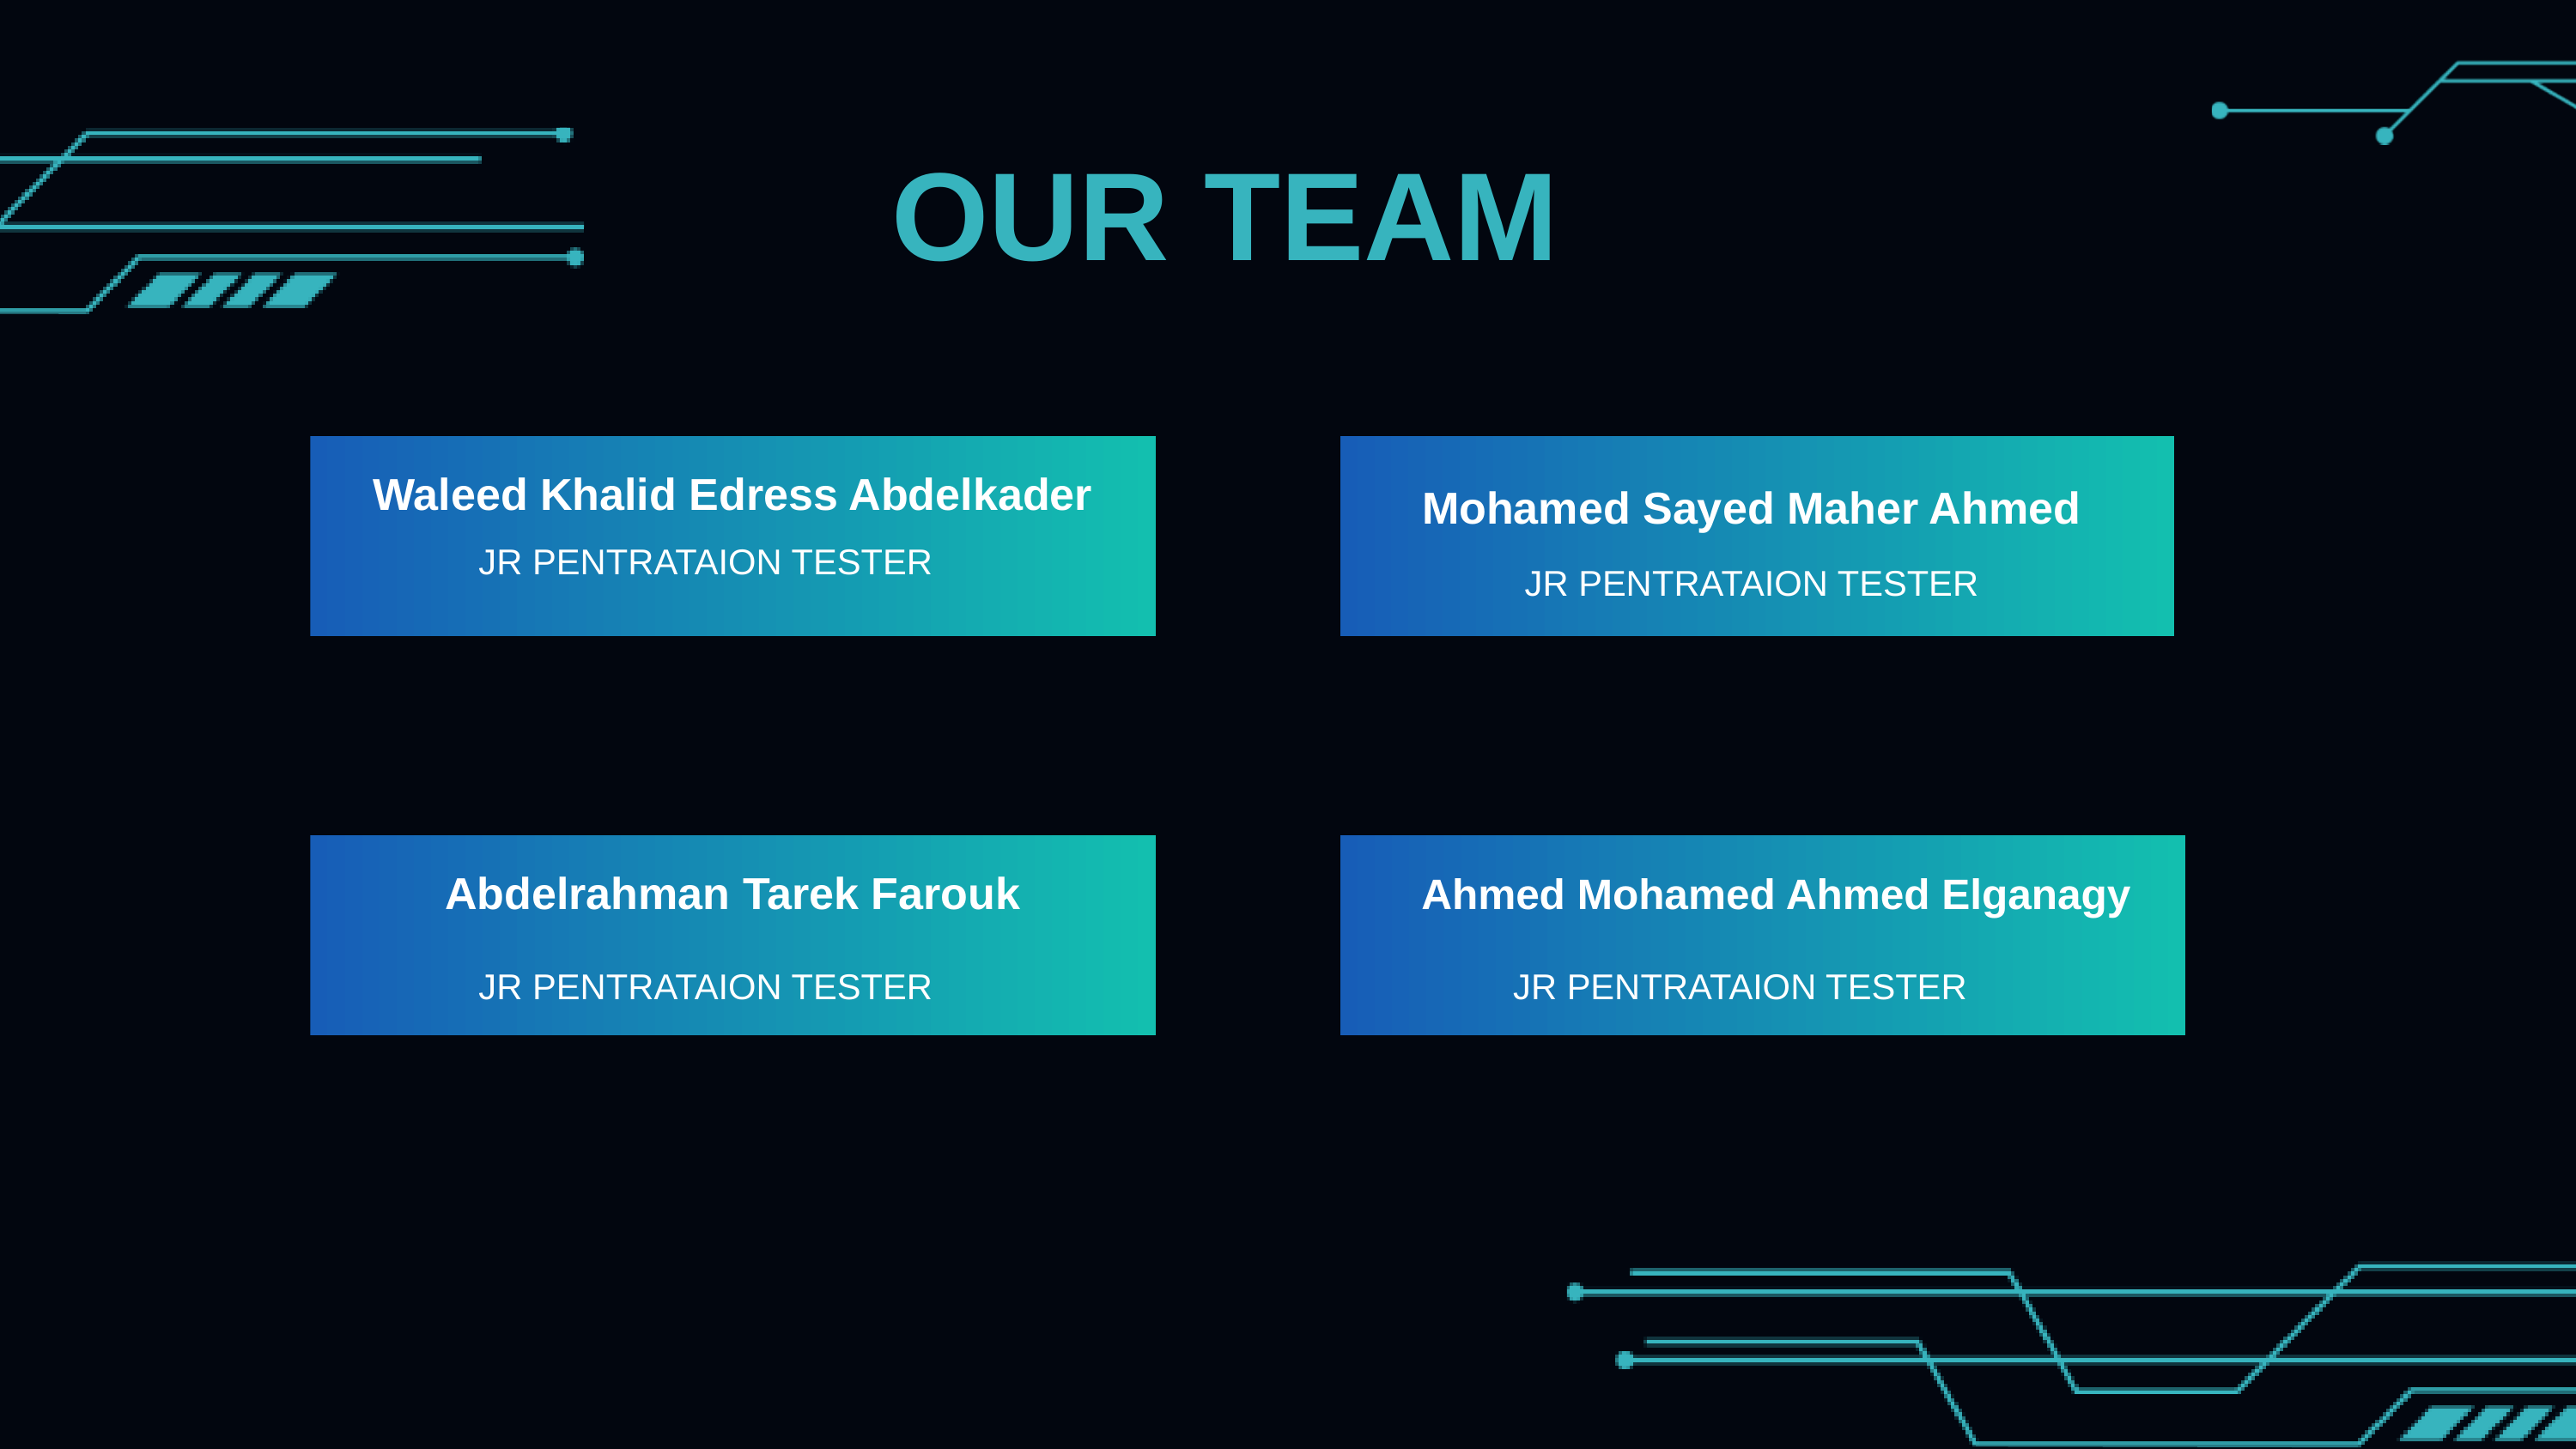

OUR TEAM

Waleed Khalid Edress Abdelkader
Mohamed Sayed Maher Ahmed

JR PENTRATAION TESTER
JR PENTRATAION TESTER

Abdelrahman Tarek Farouk

Ahmed Mohamed Ahmed Elganagy

JR PENTRATAION TESTER
JR PENTRATAION TESTER